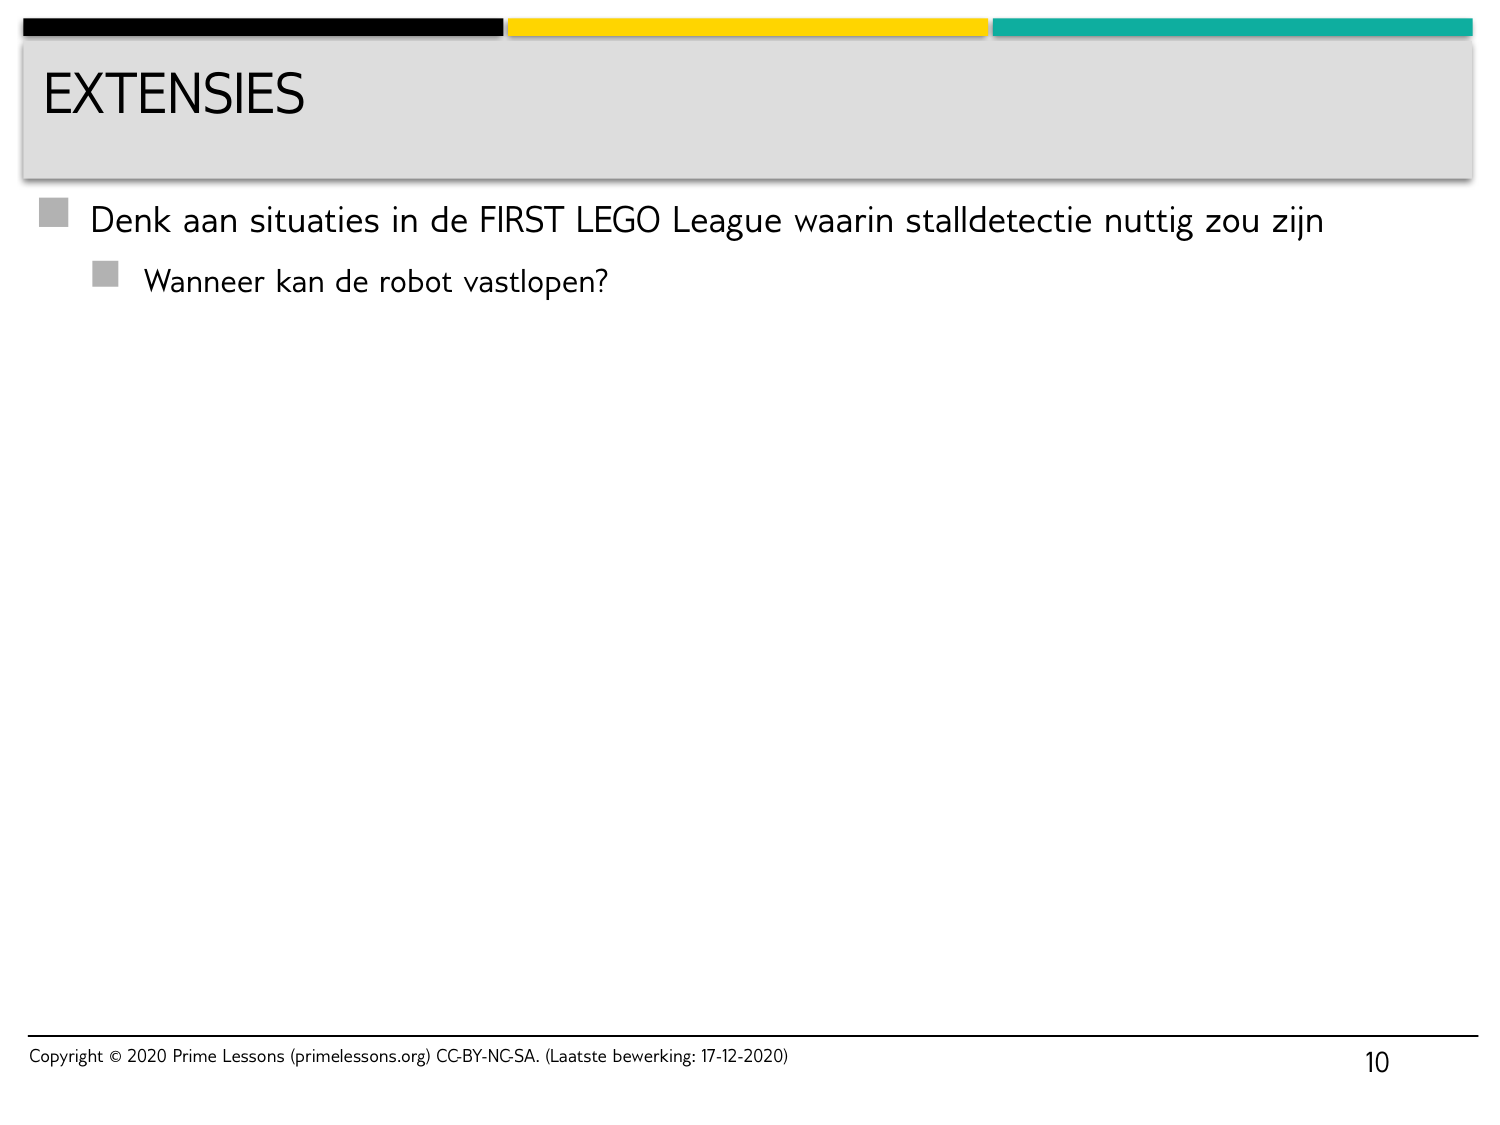

# Extensies
Denk aan situaties in de FIRST LEGO League waarin stalldetectie nuttig zou zijn
Wanneer kan de robot vastlopen?
10
Copyright © 2020 Prime Lessons (primelessons.org) CC-BY-NC-SA. (Laatste bewerking: 17-12-2020)